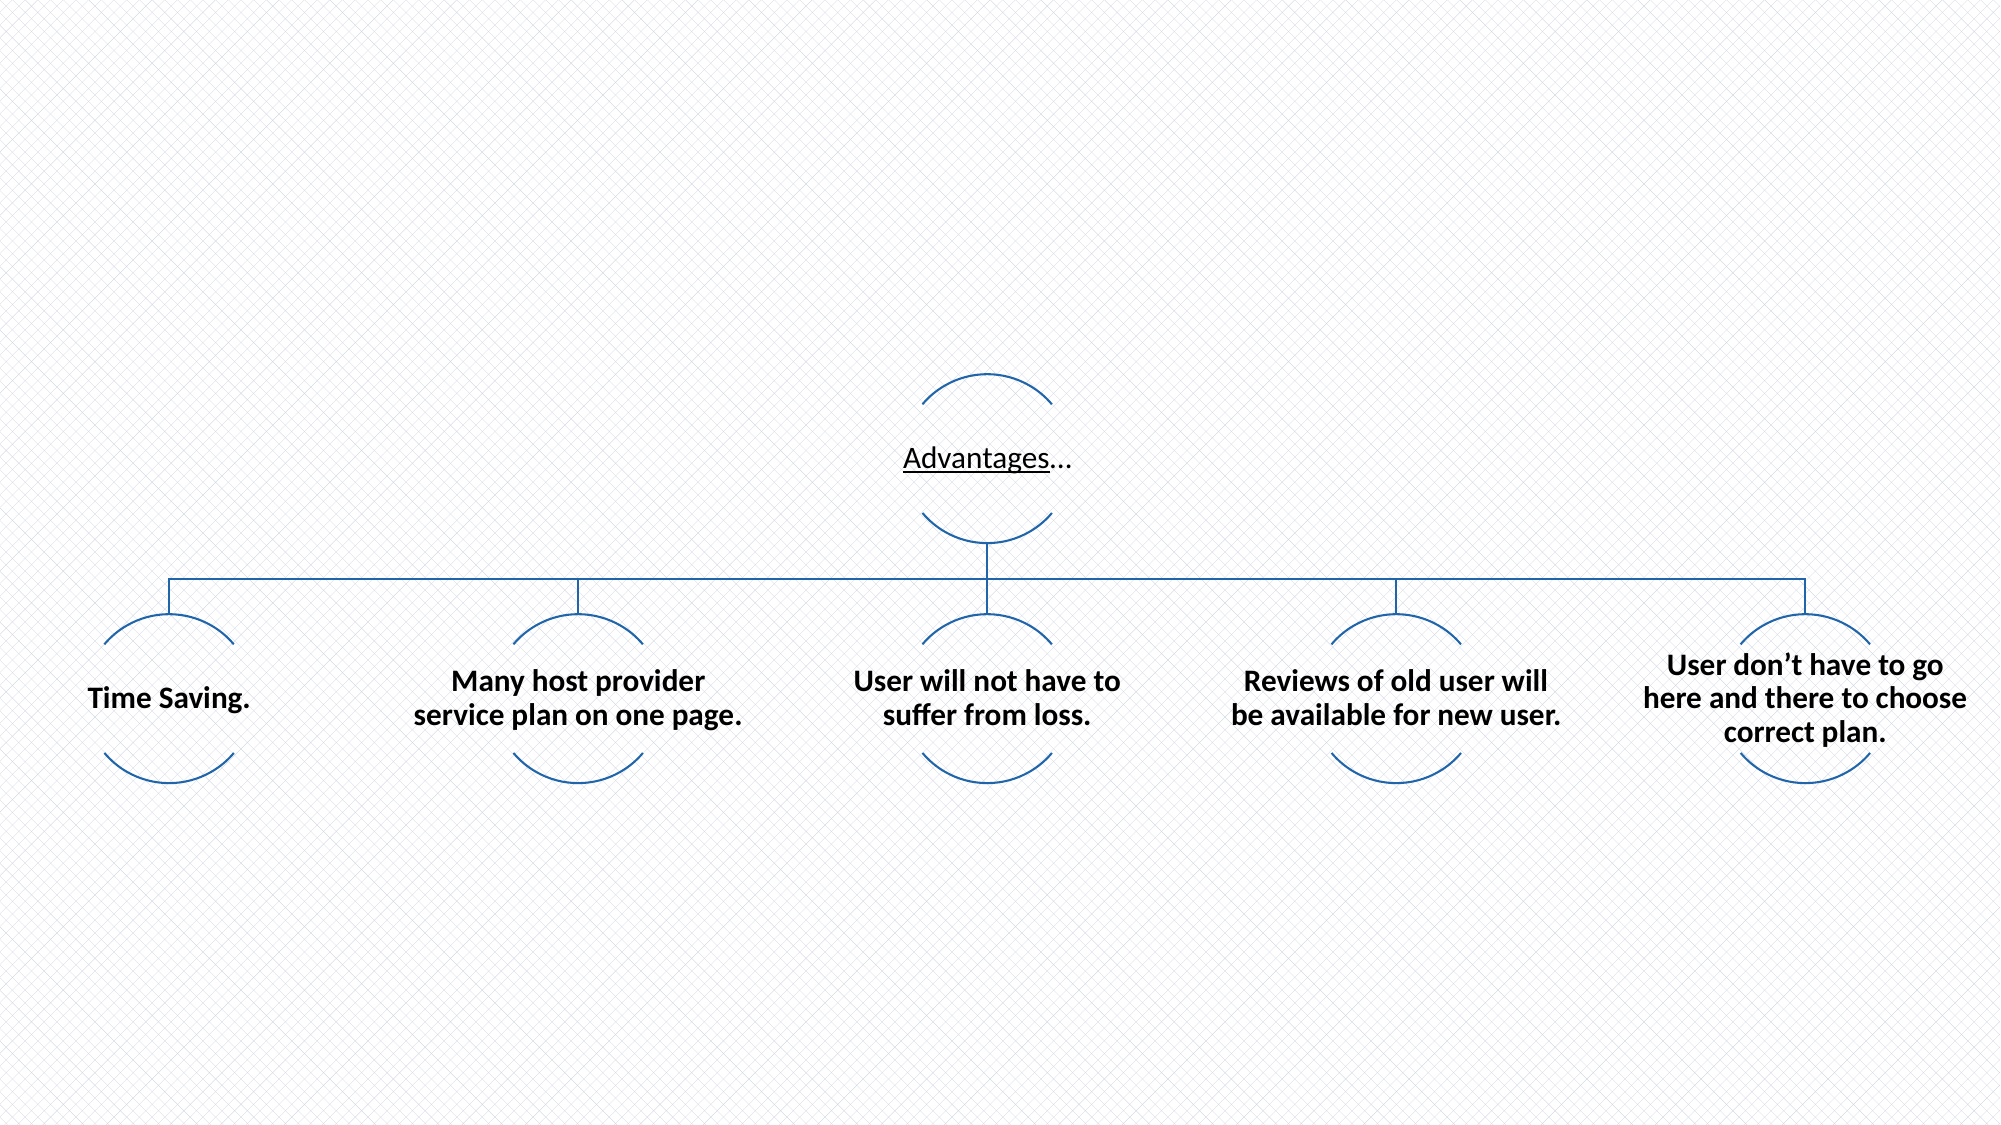

Advantages…
Time Saving.
Many host provider service plan on one page.
User will not have to suffer from loss.
Reviews of old user will be available for new user.
User don’t have to go here and there to choose correct plan.